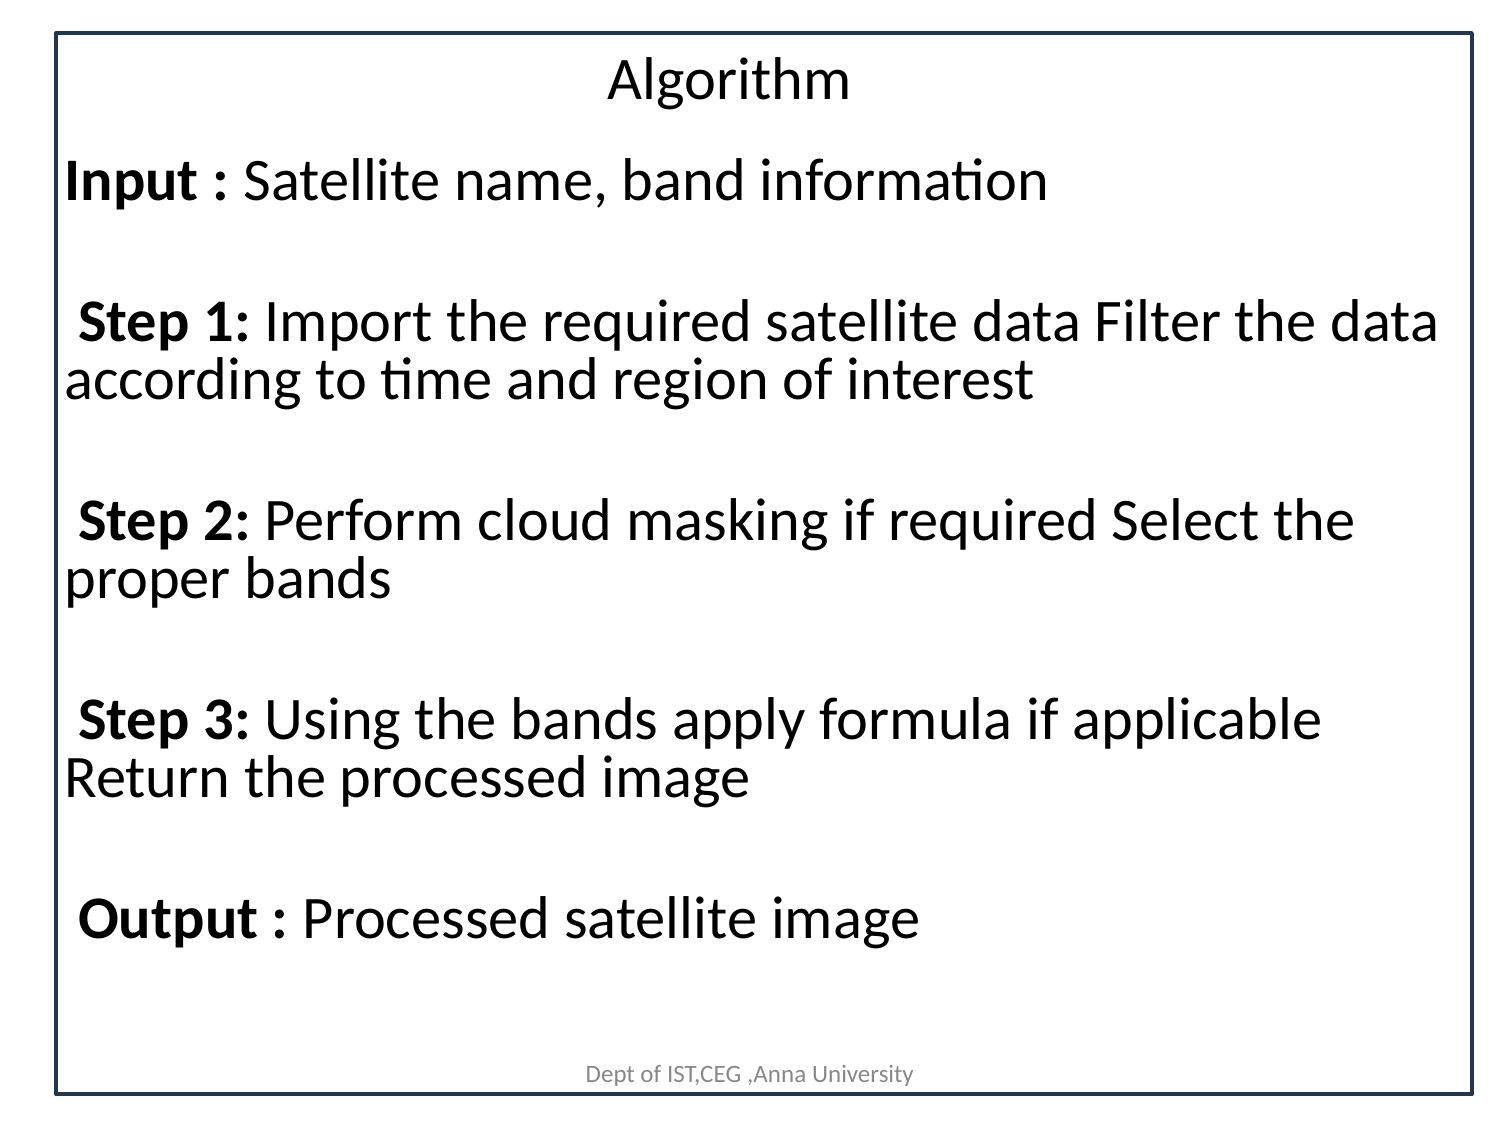

# Algorithm
Input : Satellite name, band information

 Step 1: Import the required satellite data Filter the data according to time and region of interest

 Step 2: Perform cloud masking if required Select the proper bands

 Step 3: Using the bands apply formula if applicable Return the processed image

 Output : Processed satellite image
Dept of IST,CEG ,Anna University
21